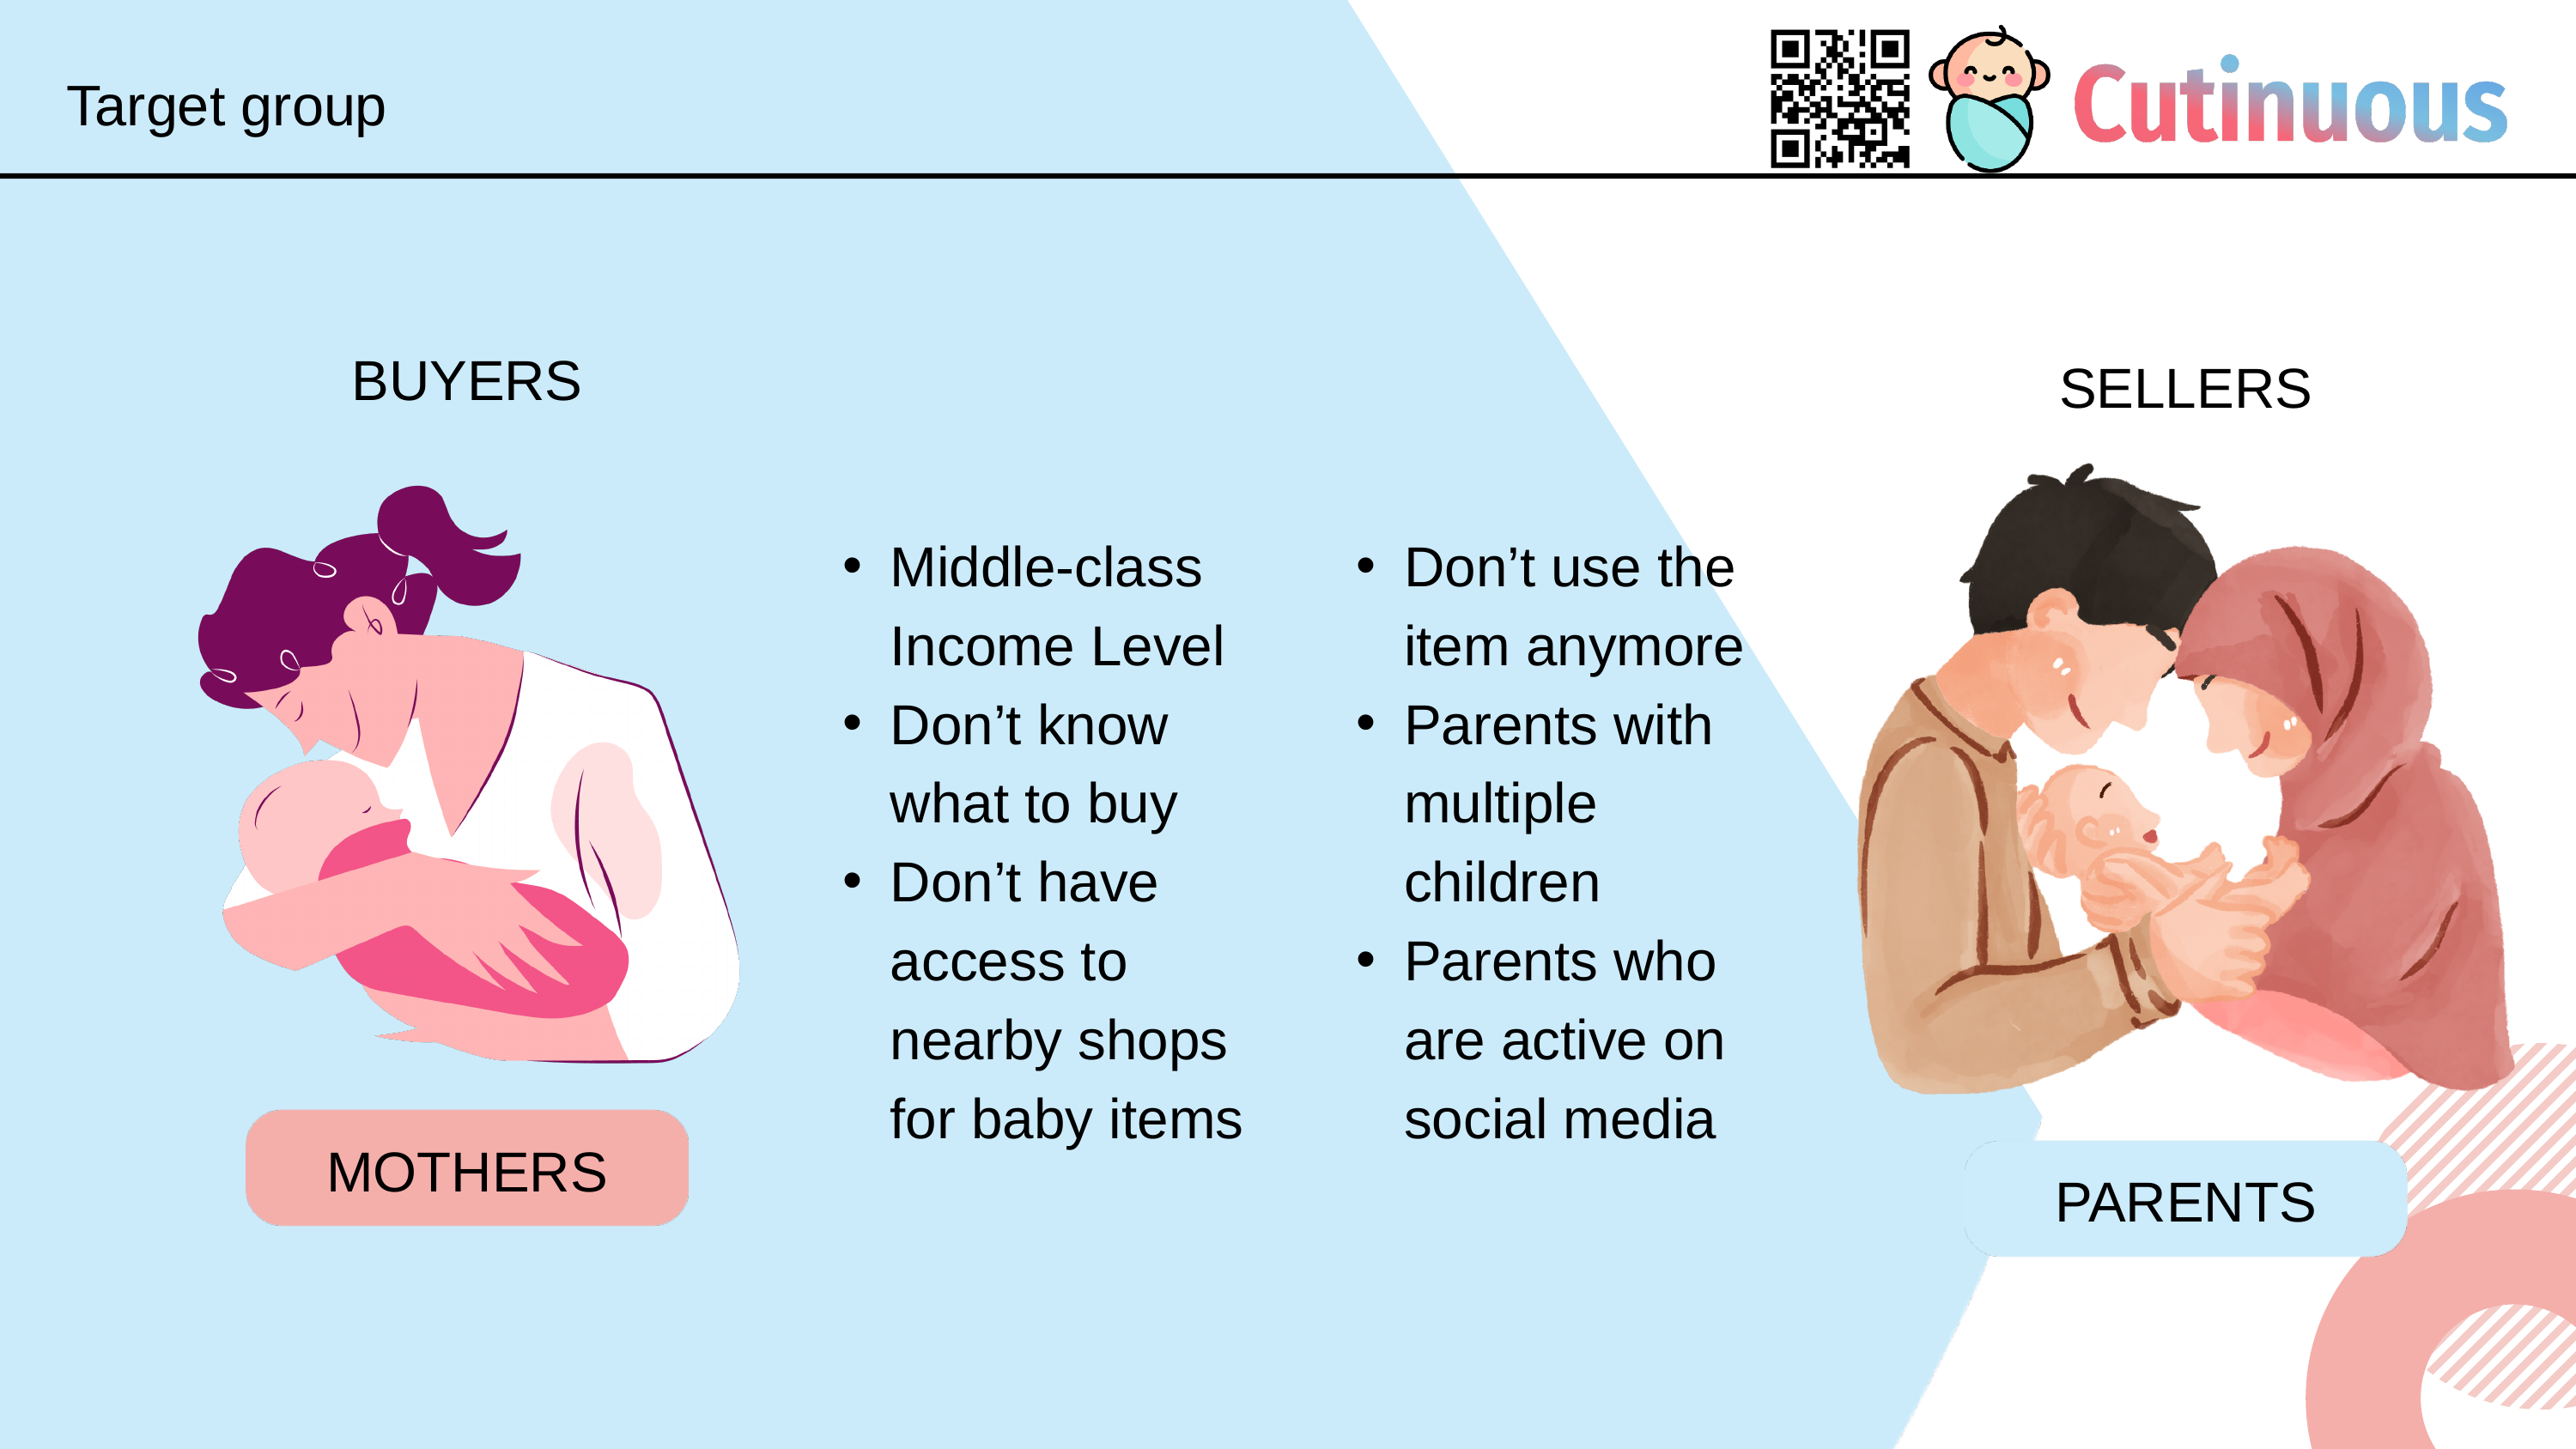

Target group

BUYERS
SELLERS

Middle-class Income Level
Don’t know what to buy
Don’t have access to nearby shops for baby items
Don’t use the item anymore
Parents with multiple children
Parents who are active on social media

MOTHERS

PARENTS